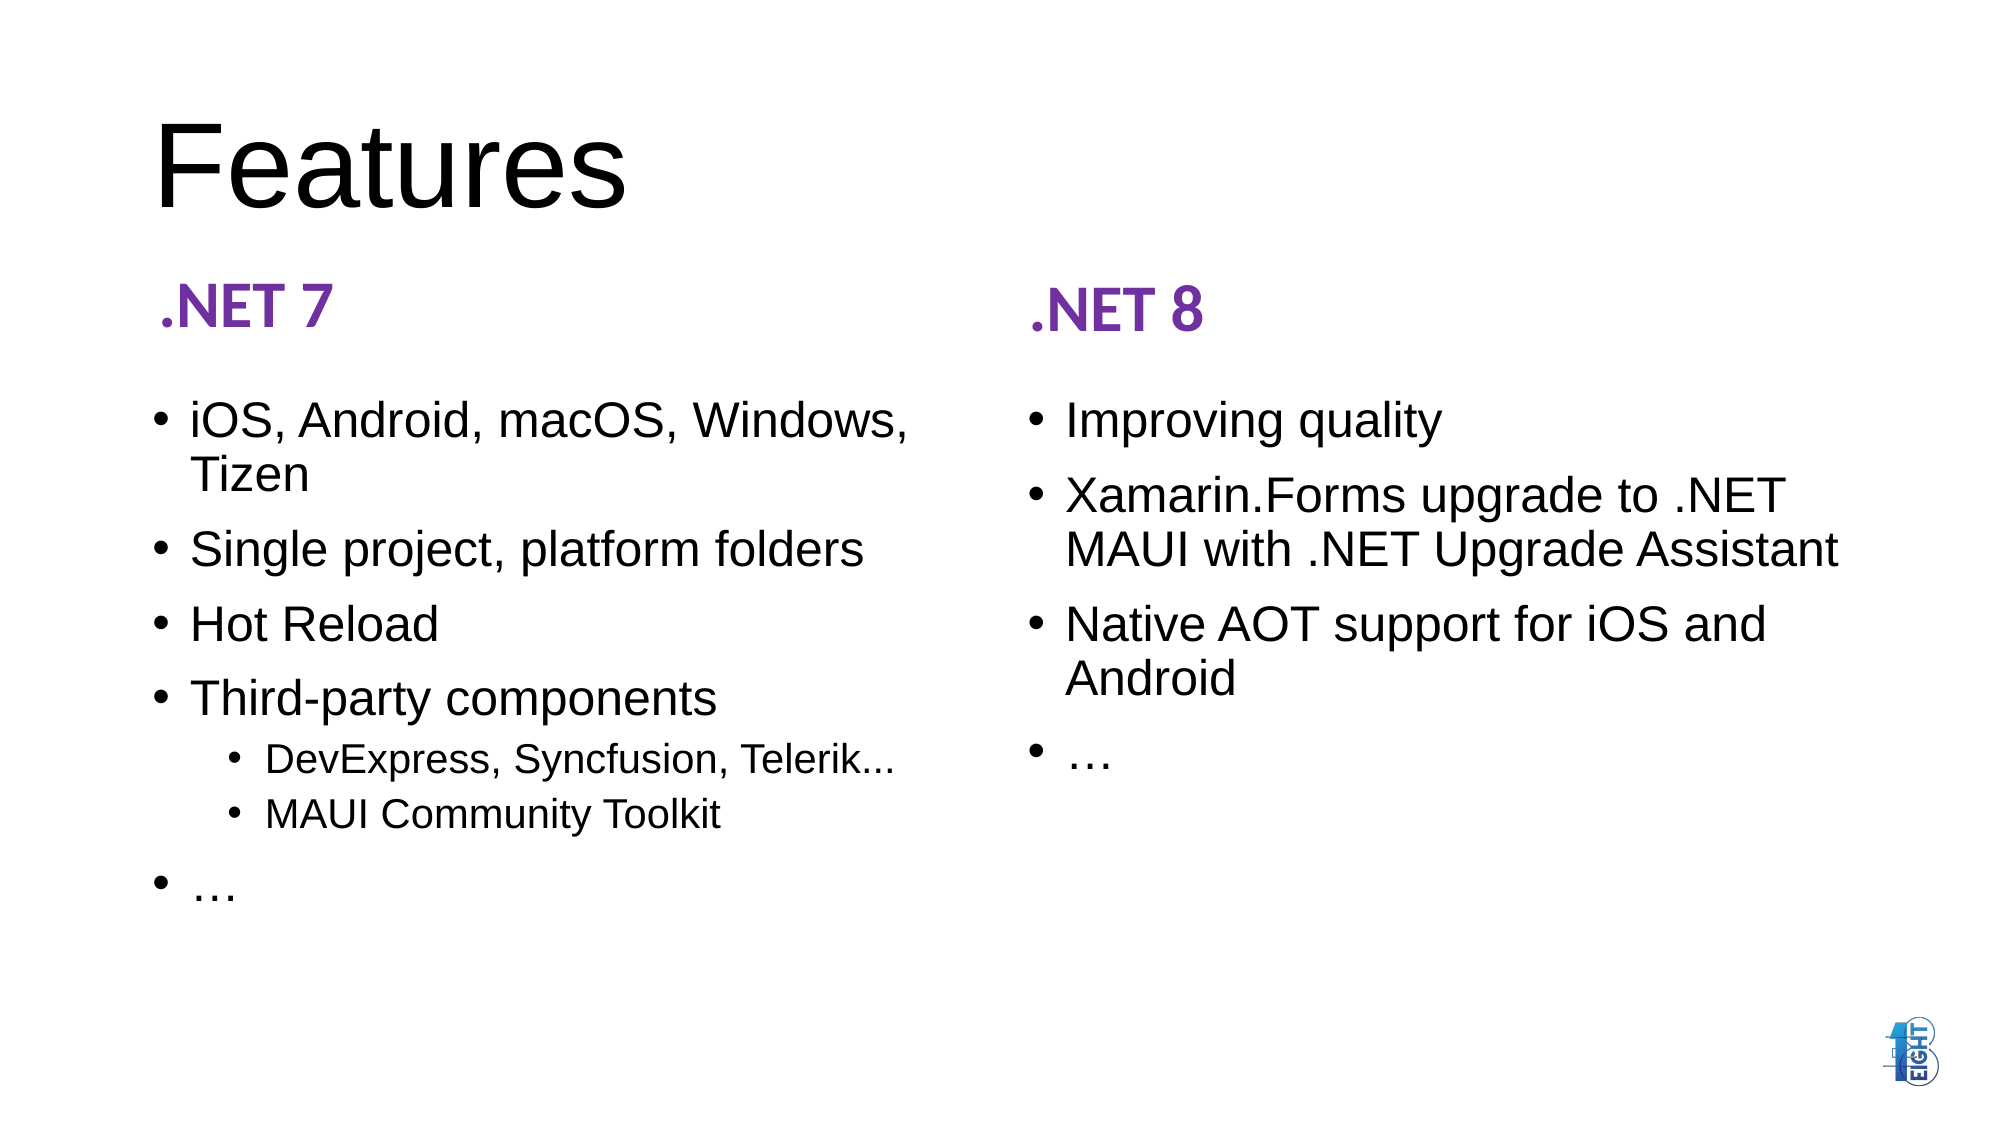

# Features
.NET 7
.NET 8
iOS, Android, macOS, Windows, Tizen
Single project, platform folders
Hot Reload
Third-party components
DevExpress, Syncfusion, Telerik...
MAUI Community Toolkit
…

Improving quality
Xamarin.Forms upgrade to .NET MAUI with .NET Upgrade Assistant
Native AOT support for iOS and Android
…